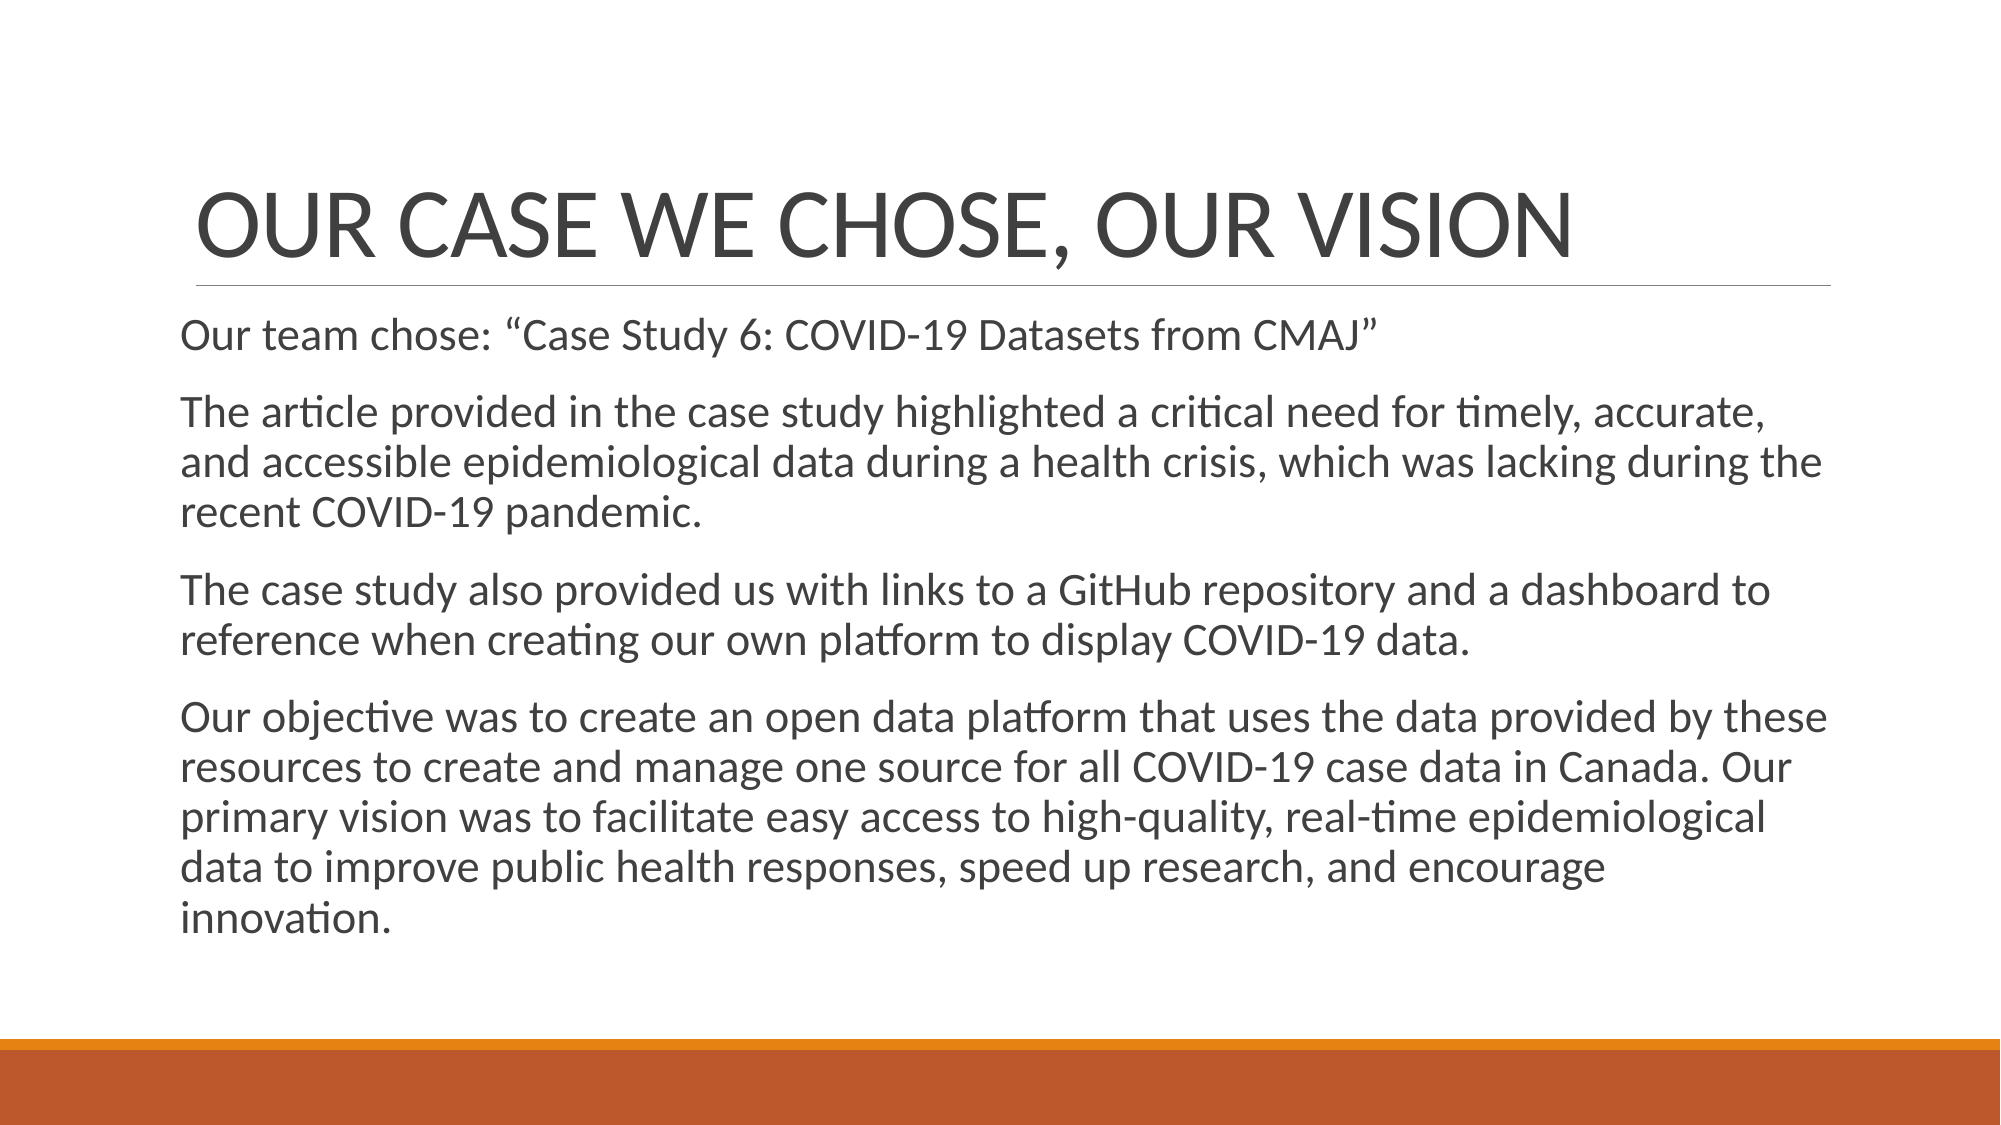

# OUR CASE WE CHOSE, OUR VISION
Our team chose: “Case Study 6: COVID-19 Datasets from CMAJ”
The article provided in the case study highlighted a critical need for timely, accurate, and accessible epidemiological data during a health crisis, which was lacking during the recent COVID-19 pandemic.
The case study also provided us with links to a GitHub repository and a dashboard to reference when creating our own platform to display COVID-19 data.
Our objective was to create an open data platform that uses the data provided by these resources to create and manage one source for all COVID-19 case data in Canada. Our primary vision was to facilitate easy access to high-quality, real-time epidemiological data to improve public health responses, speed up research, and encourage innovation.